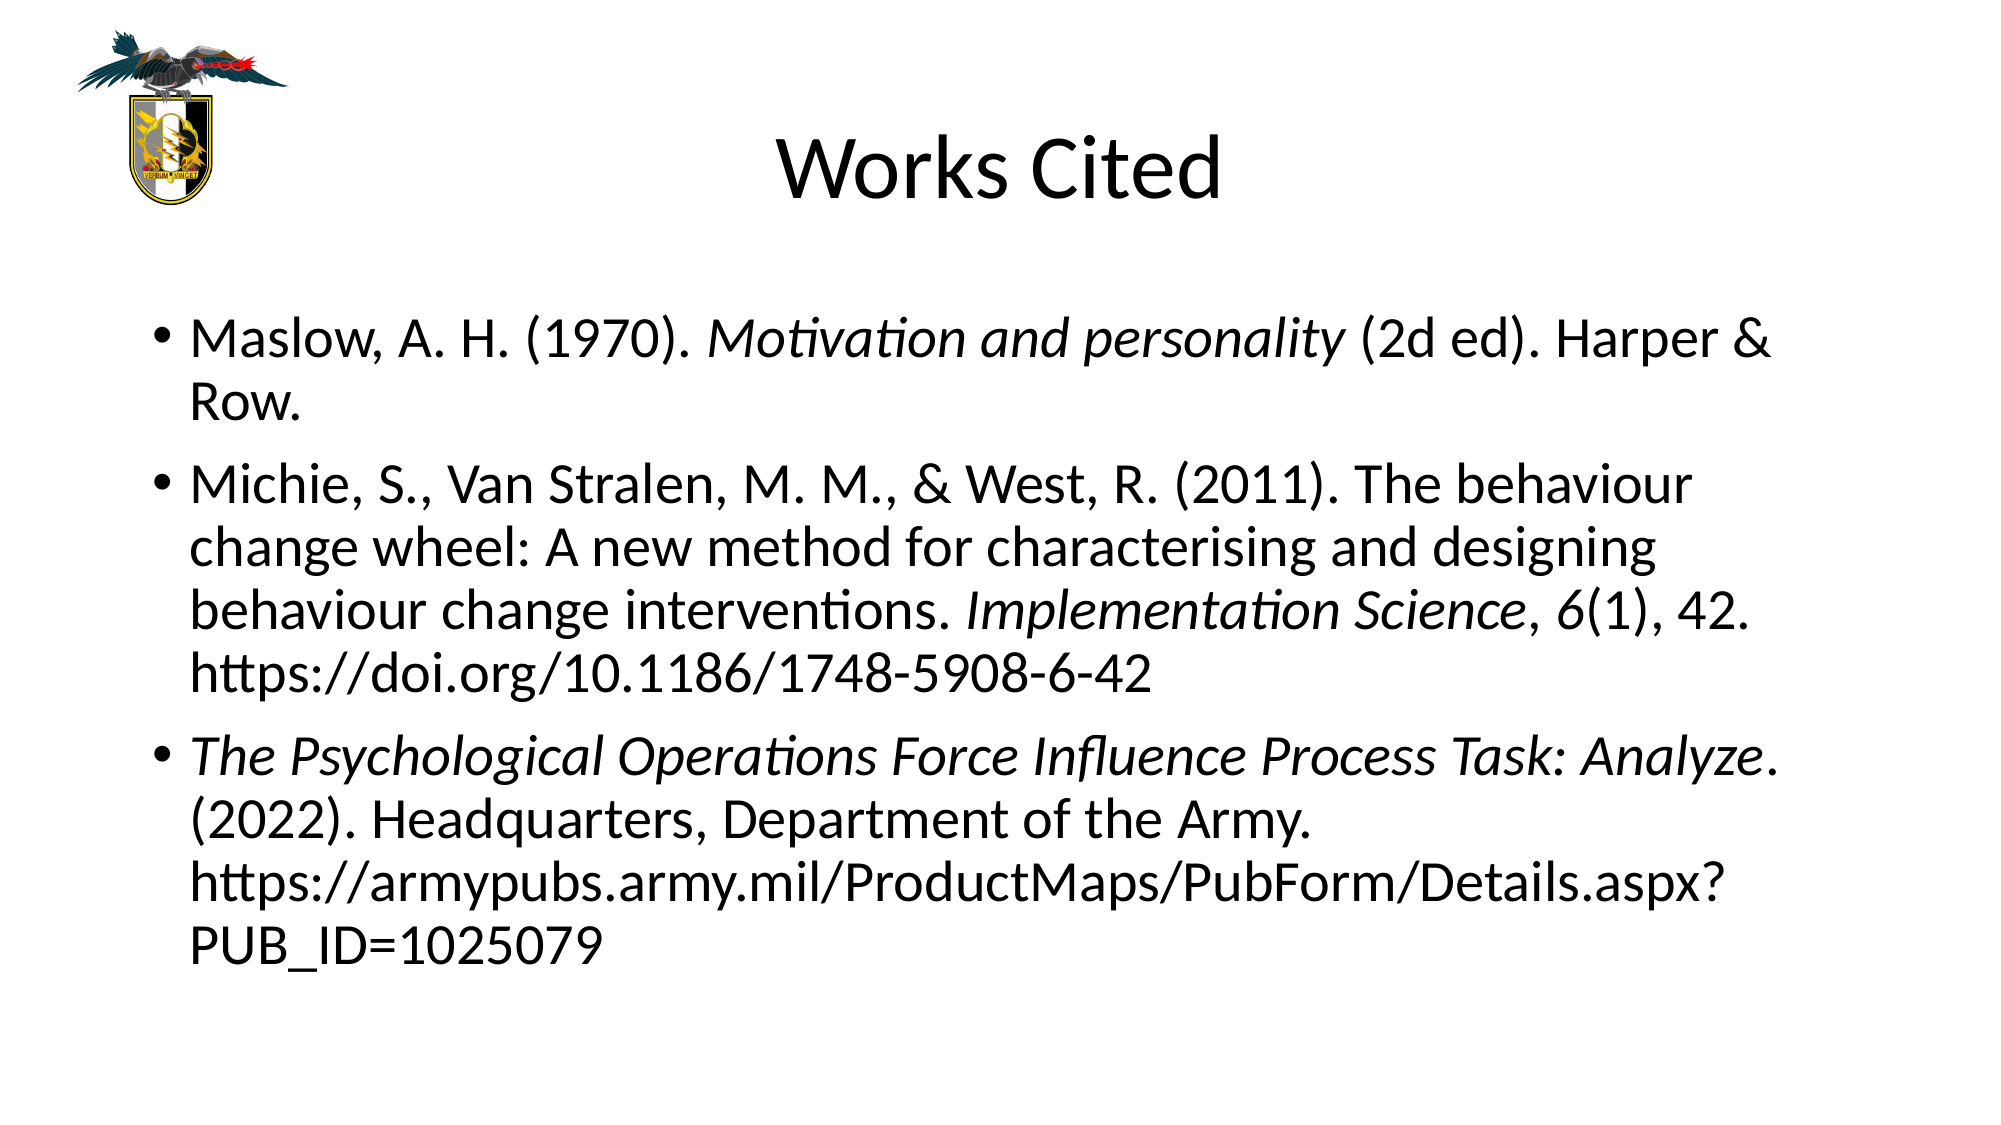

# Works Cited
Maslow, A. H. (1970). Motivation and personality (2d ed). Harper & Row.
Michie, S., Van Stralen, M. M., & West, R. (2011). The behaviour change wheel: A new method for characterising and designing behaviour change interventions. Implementation Science, 6(1), 42. https://doi.org/10.1186/1748-5908-6-42
The Psychological Operations Force Influence Process Task: Analyze. (2022). Headquarters, Department of the Army. https://armypubs.army.mil/ProductMaps/PubForm/Details.aspx?PUB_ID=1025079